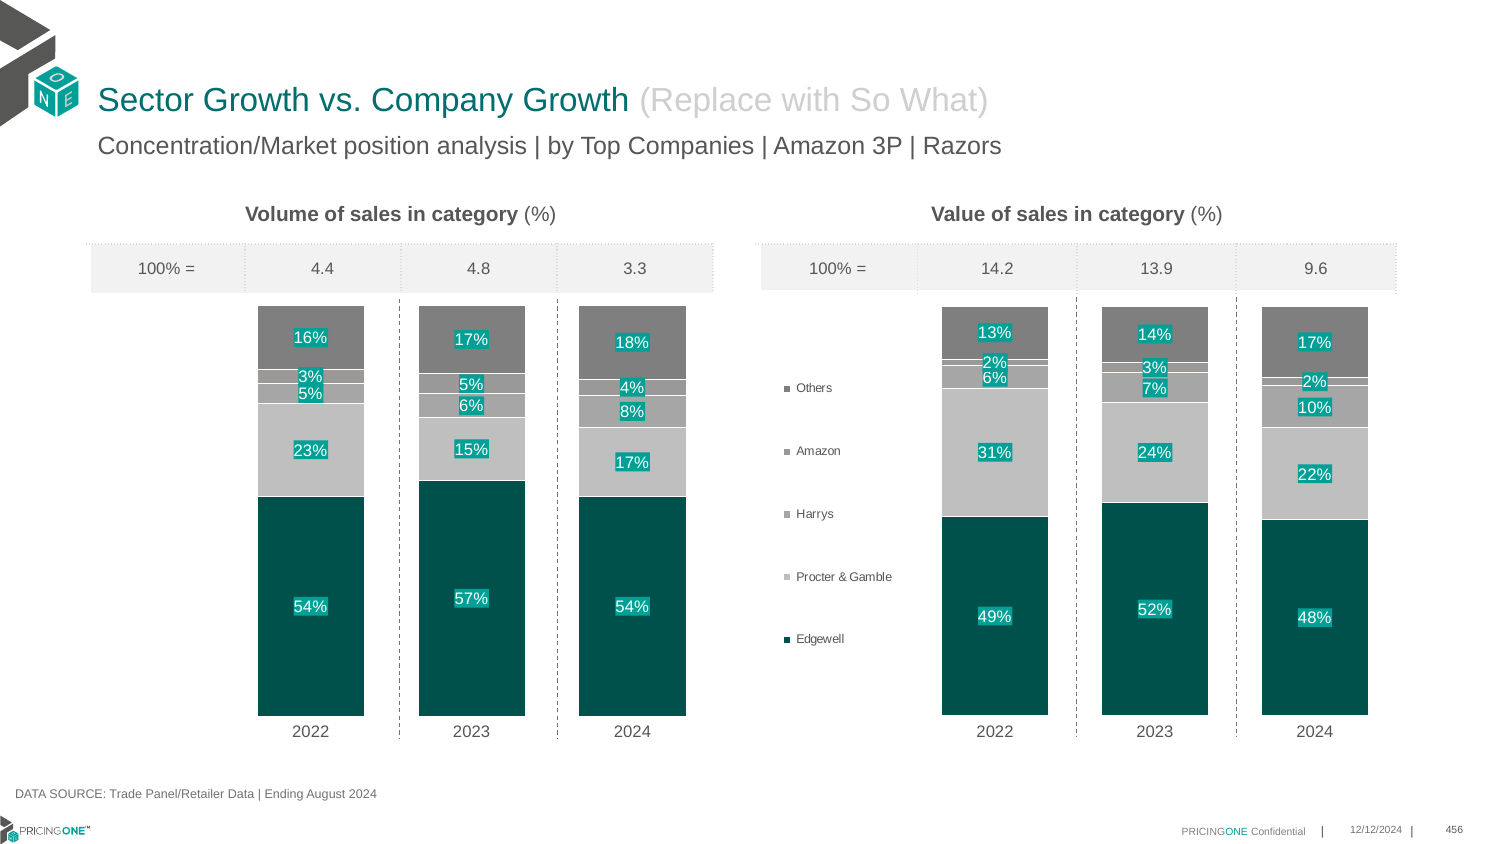

# Sector Growth vs. Company Growth (Replace with So What)
Concentration/Market position analysis | by Top Companies | Amazon 3P | Razors
| Volume of sales in category (%) |  |  |  |
| --- | --- | --- | --- |
| 100% = | 4.4 | 4.8 | 3.3 |
| Value of sales in category (%) |  |  |  |
| --- | --- | --- | --- |
| 100% = | 14.2 | 13.9 | 9.6 |

### Chart

| Category | Edgewell | Procter & Gamble | Harrys | Amazon | Others |
|---|---|---|---|---|---|
| 2022 | 0.5357689401832901 | 0.2257098753248613 | 0.04898578092023306 | 0.03254763791056916 | 0.15698776566104627 |
| 2023 | 0.5742655753141624 | 0.15322300379551704 | 0.05691000065368617 | 0.050140211546083634 | 0.16546120869055075 |
| 2024 | 0.5353866712503892 | 0.16762873302817624 | 0.07844289248654517 | 0.03909988058675286 | 0.17944182264813655 |

### Chart

| Category | Edgewell | Procter & Gamble | Harrys | Amazon | Others |
|---|---|---|---|---|---|
| 2022 | 0.48728947170920534 | 0.3114697874419425 | 0.05577840454814048 | 0.015358632682455155 | 0.13010370361825657 |
| 2023 | 0.5214524384990872 | 0.24230421417998735 | 0.07305094929897767 | 0.02652350337888999 | 0.13666889464305776 |
| 2024 | 0.4784643919527571 | 0.2238605635438289 | 0.10336716614309095 | 0.01986960953114176 | 0.17443826882918131 |
DATA SOURCE: Trade Panel/Retailer Data | Ending August 2024

12/12/2024
456